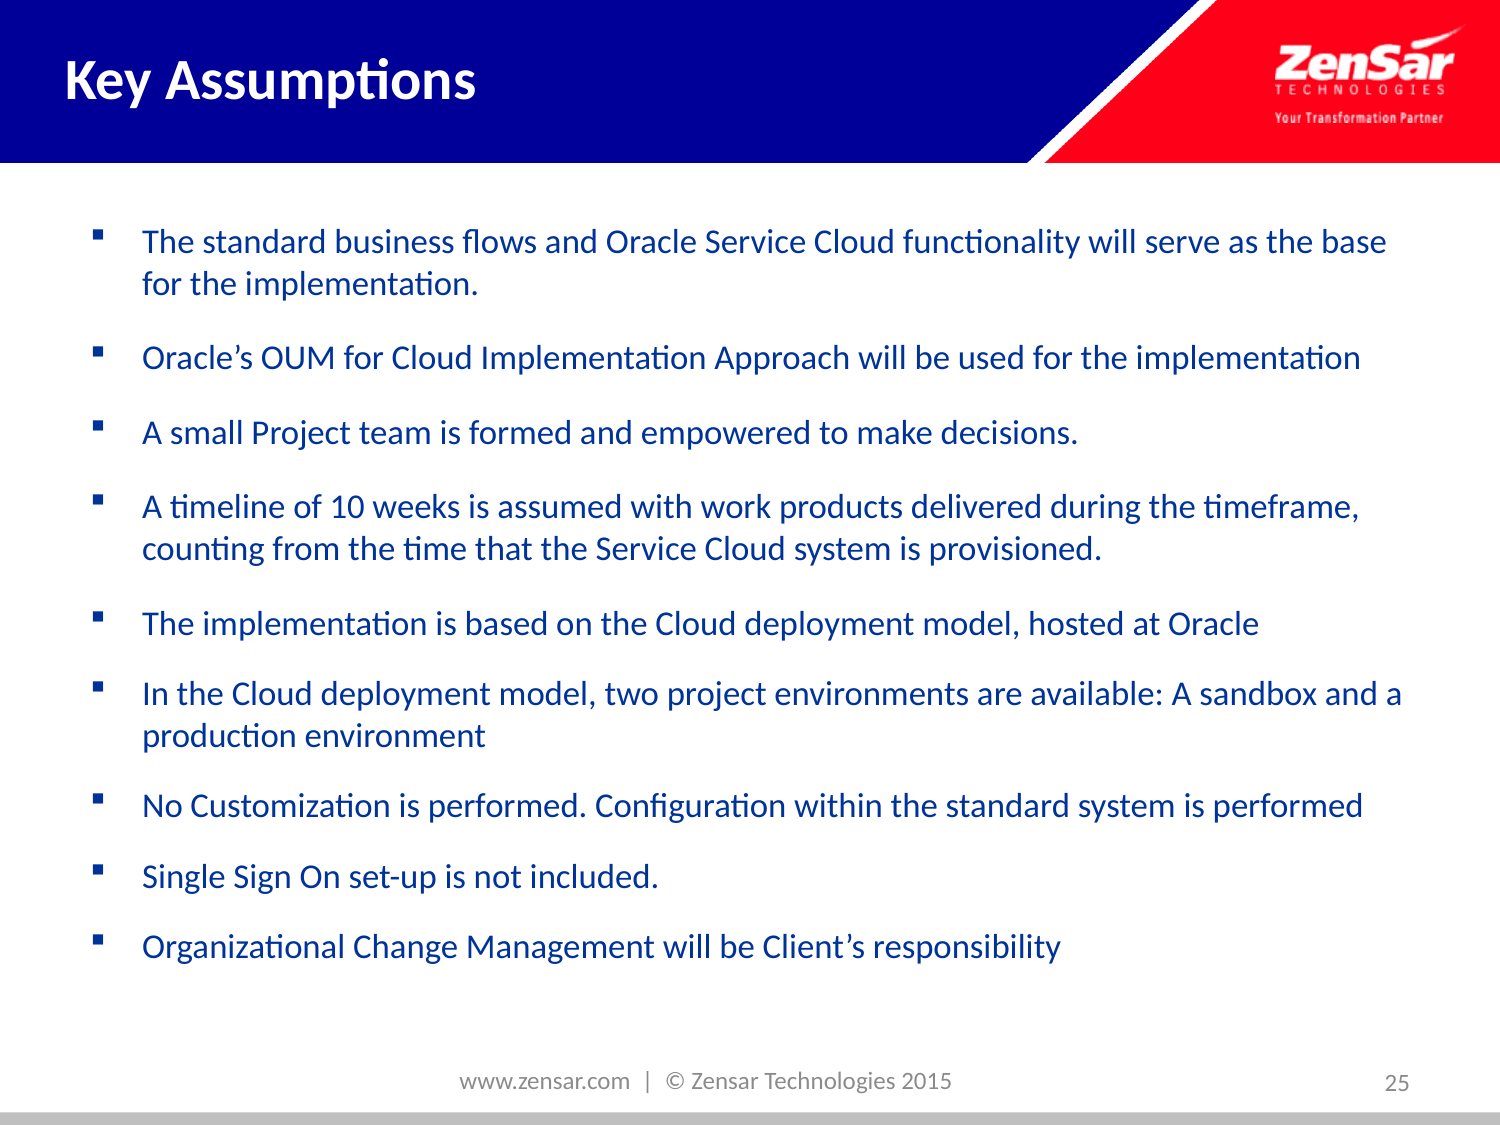

# Key Assumptions
The standard business flows and Oracle Service Cloud functionality will serve as the base for the implementation.

Oracle’s OUM for Cloud Implementation Approach will be used for the implementation

A small Project team is formed and empowered to make decisions.

A timeline of 10 weeks is assumed with work products delivered during the timeframe, counting from the time that the Service Cloud system is provisioned.

The implementation is based on the Cloud deployment model, hosted at Oracle

In the Cloud deployment model, two project environments are available: A sandbox and a production environment

No Customization is performed. Configuration within the standard system is performed

Single Sign On set-up is not included.

Organizational Change Management will be Client’s responsibility

www.zensar.com  |  © Zensar Technologies 2015
25